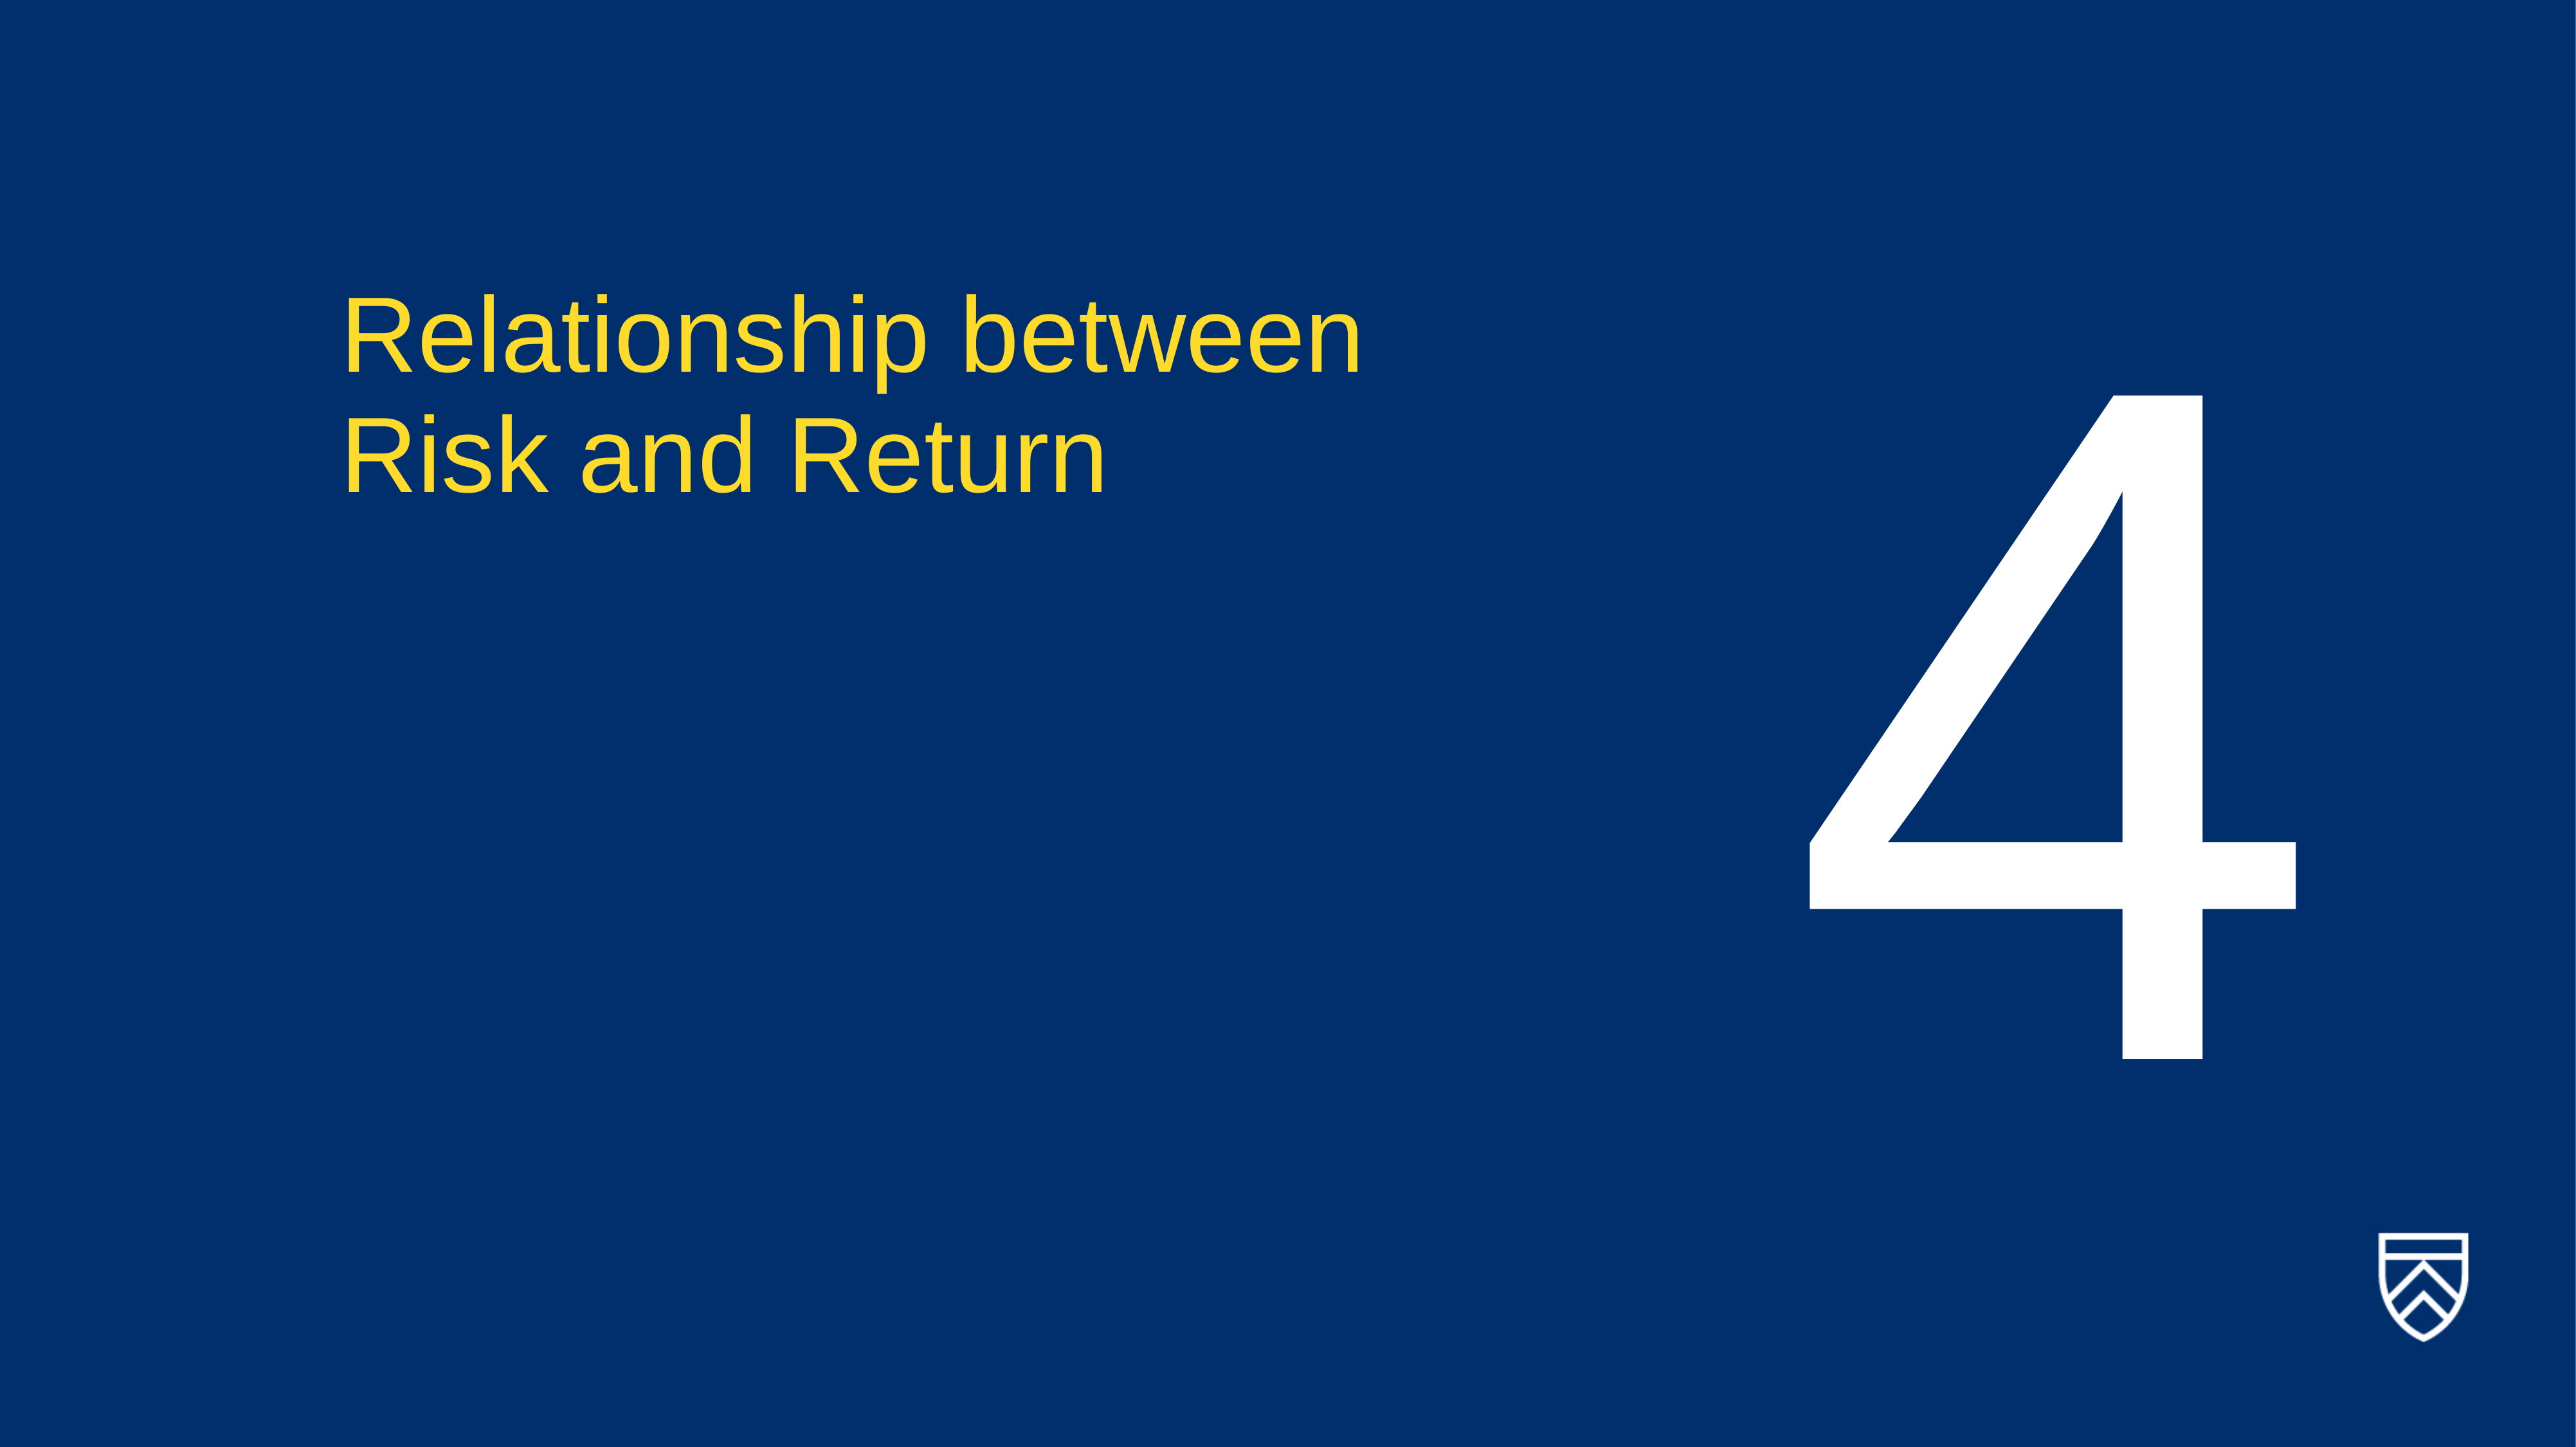

4
# Relationship between Risk and Return